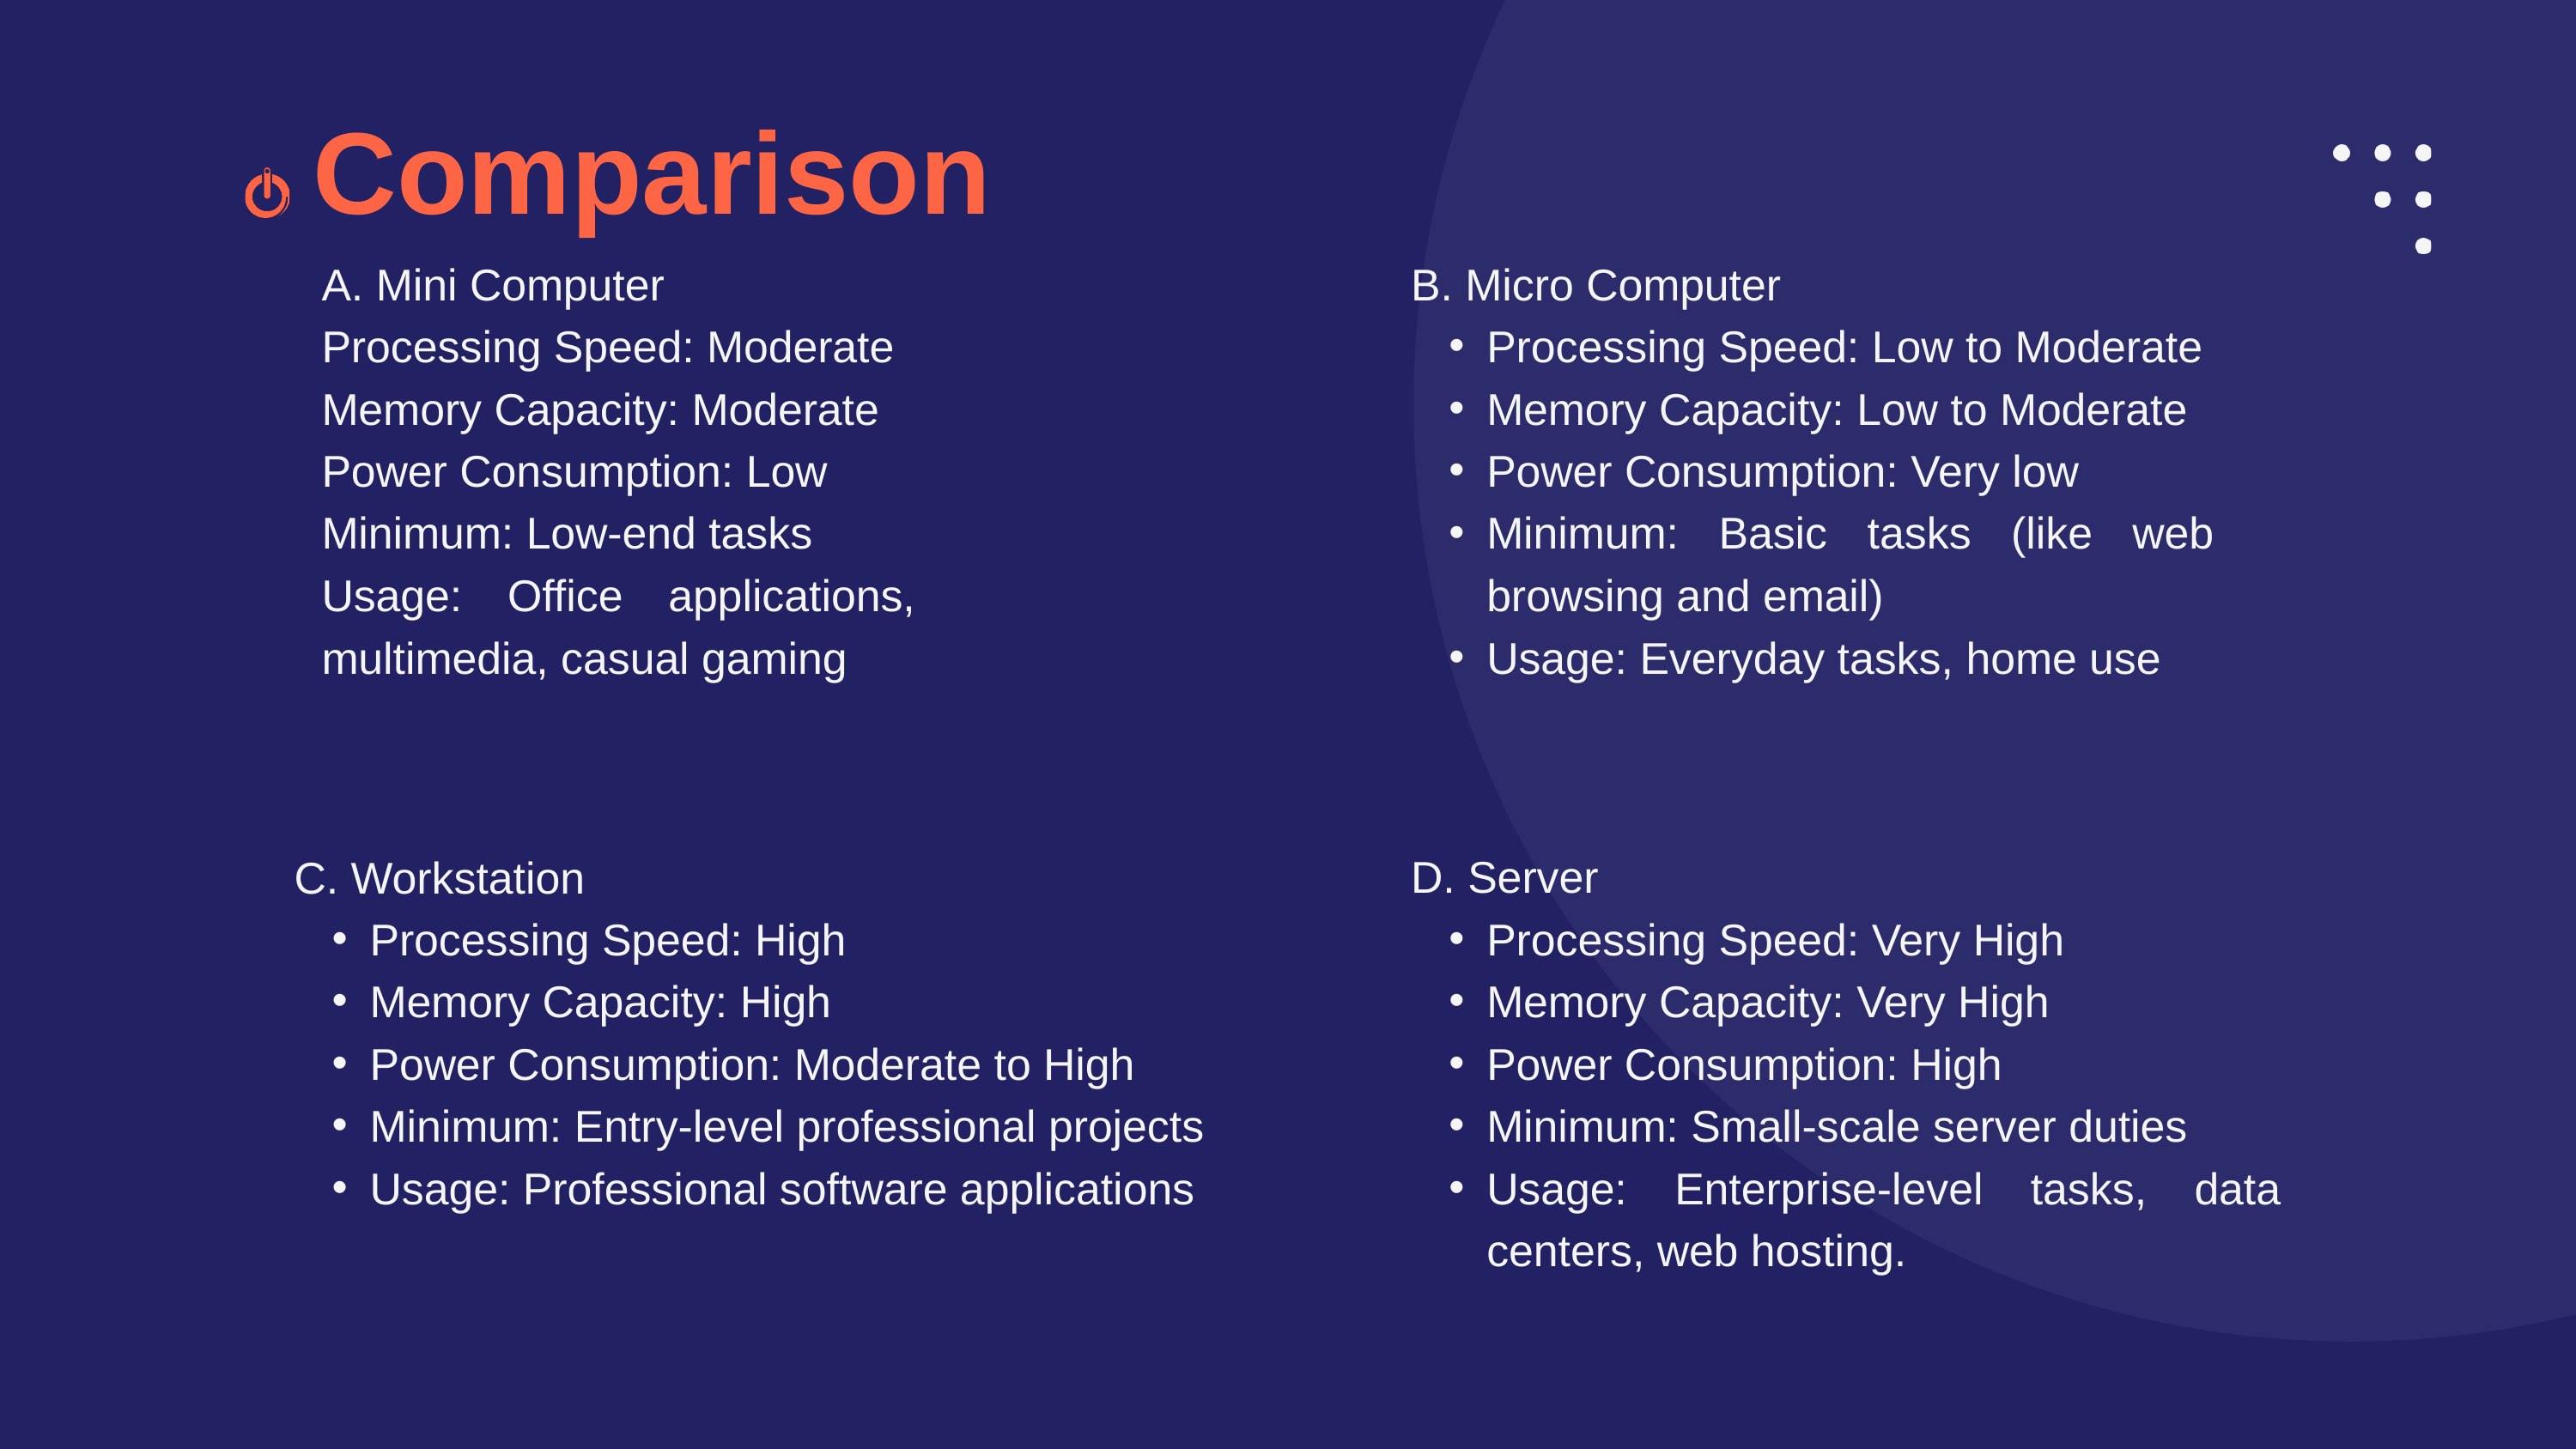

Comparison

A. Mini Computer
Processing Speed: Moderate
Memory Capacity: Moderate
Power Consumption: Low
Minimum: Low-end tasks
Usage: Office applications, multimedia, casual gaming
B. Micro Computer
Processing Speed: Low to Moderate
Memory Capacity: Low to Moderate
Power Consumption: Very low
Minimum: Basic tasks (like web browsing and email)
Usage: Everyday tasks, home use
C. Workstation
Processing Speed: High
Memory Capacity: High
Power Consumption: Moderate to High
Minimum: Entry-level professional projects
Usage: Professional software applications

D. Server
Processing Speed: Very High
Memory Capacity: Very High
Power Consumption: High
Minimum: Small-scale server duties
Usage: Enterprise-level tasks, data centers, web hosting.